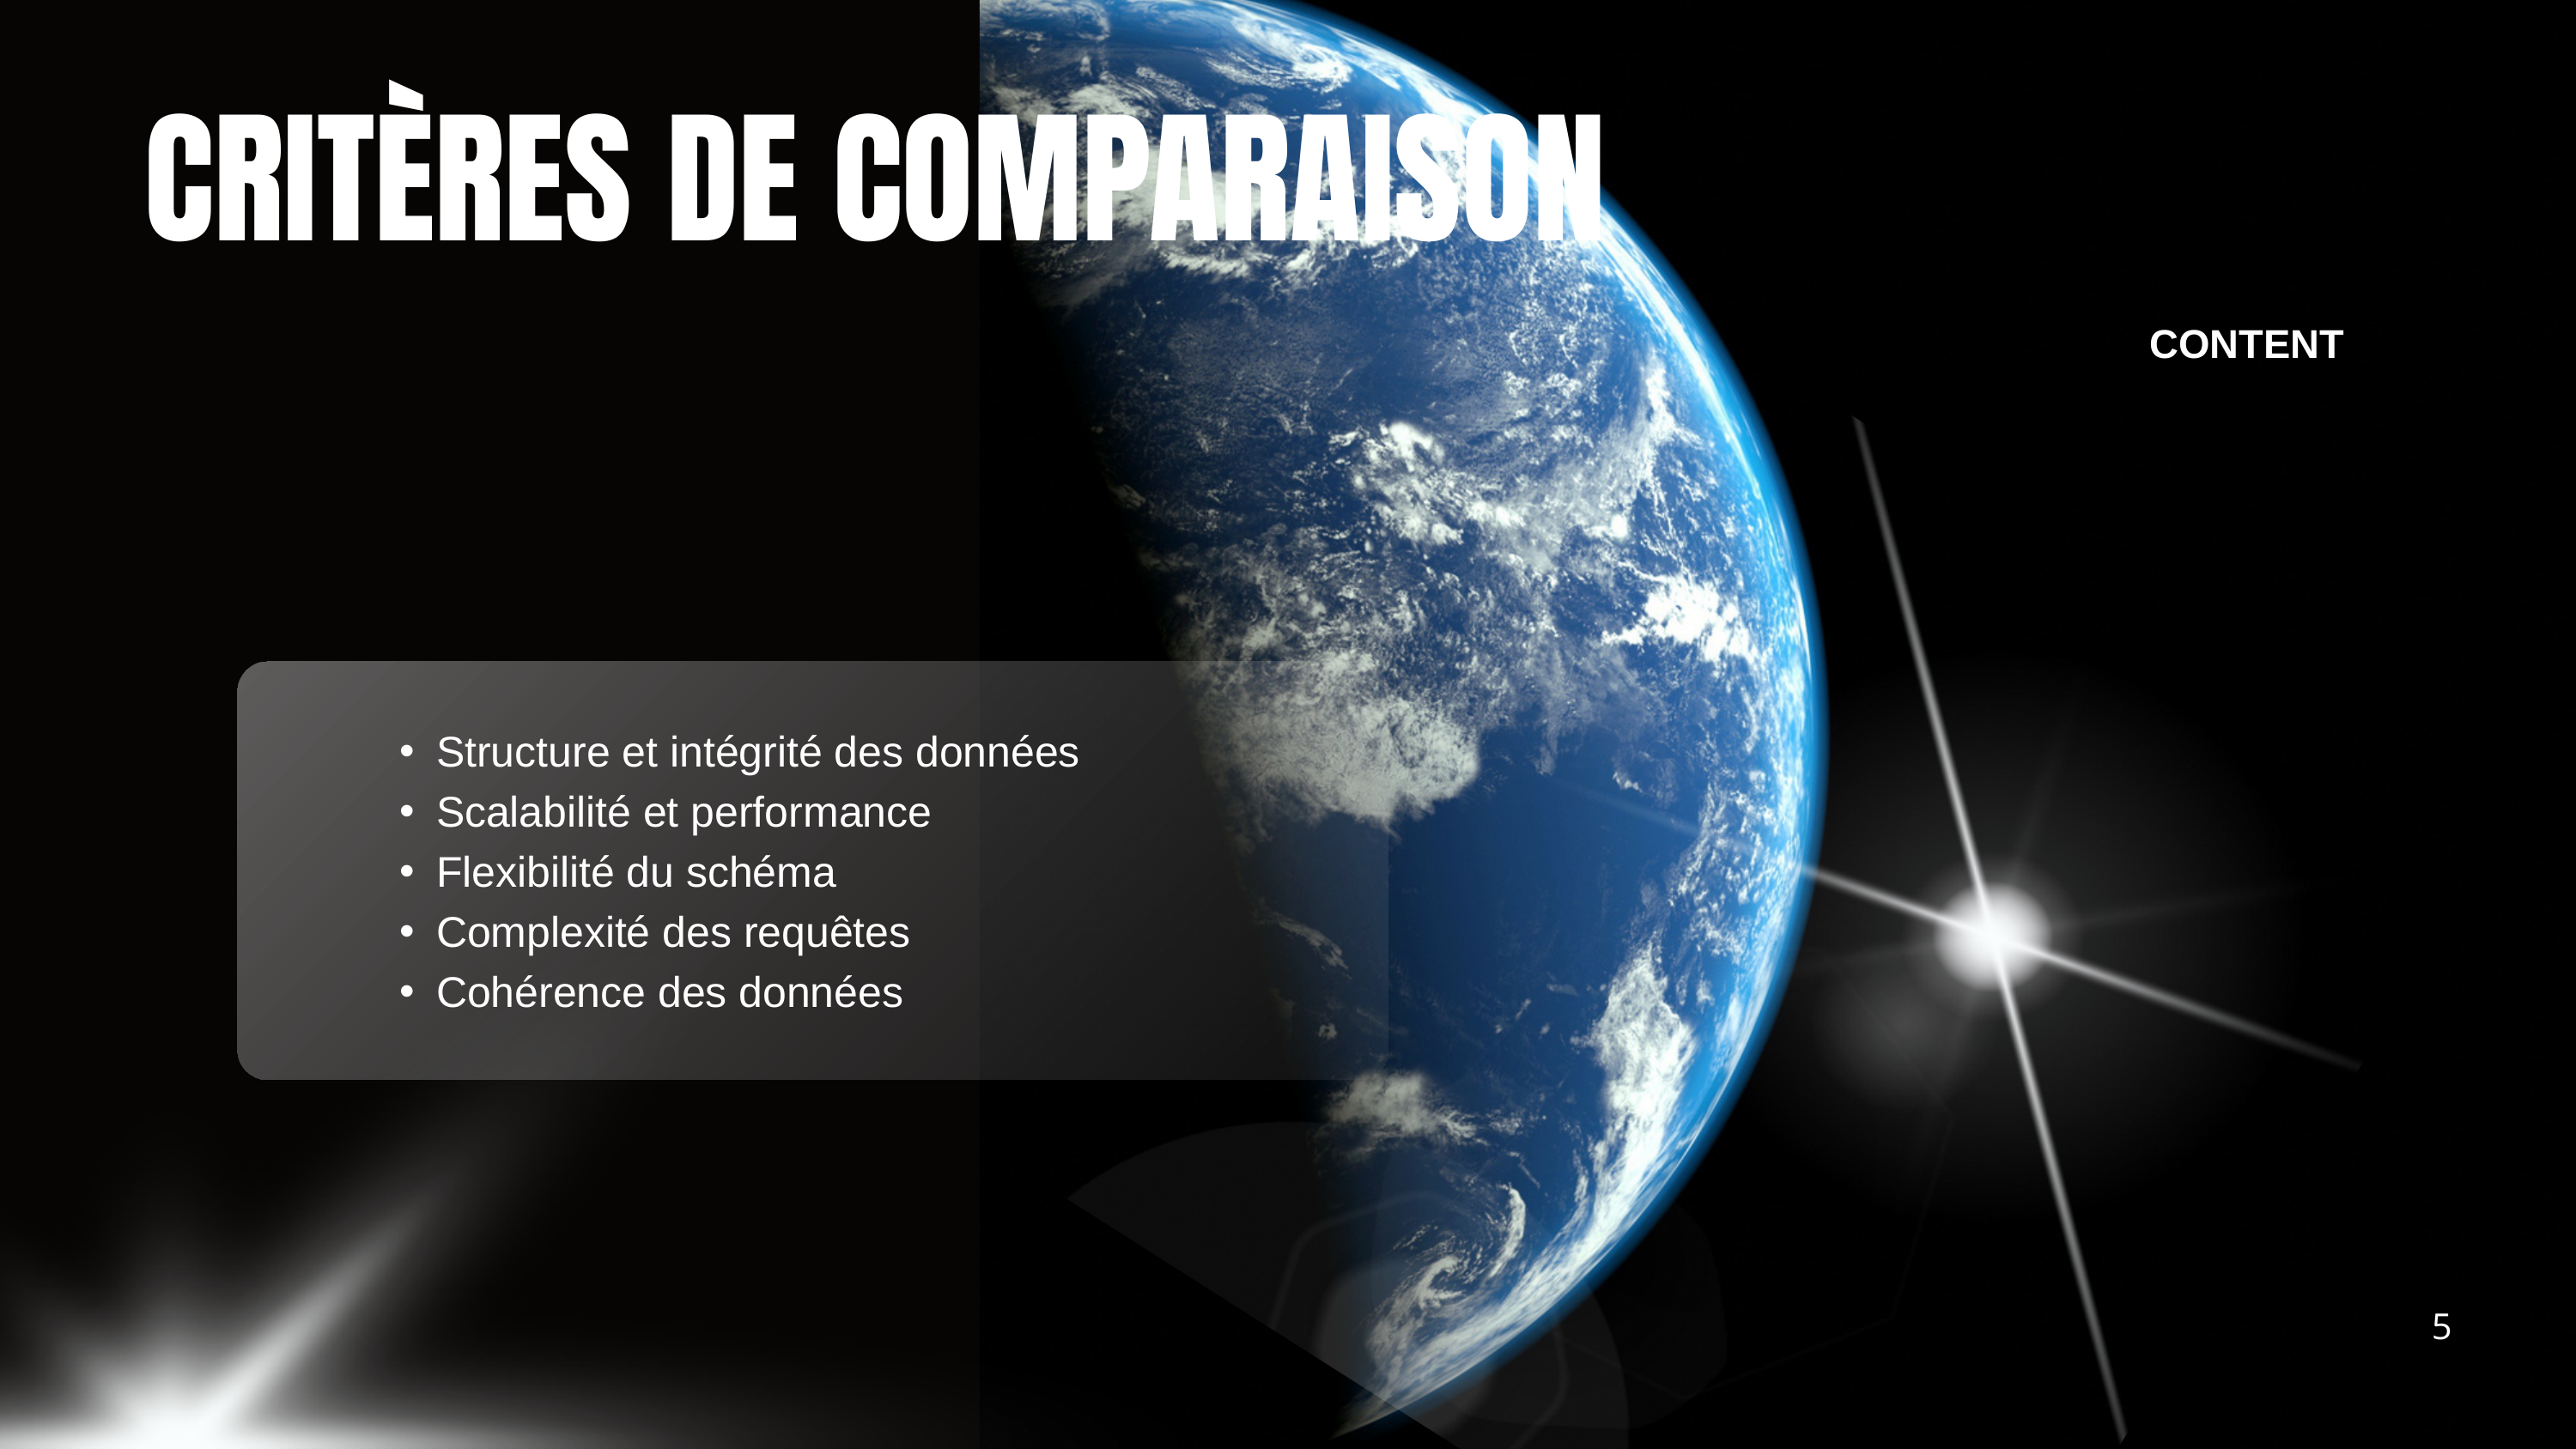

CRITÈRES DE COMPARAISON
CONTENT

Structure et intégrité des données
Scalabilité et performance
Flexibilité du schéma
Complexité des requêtes
Cohérence des données

5